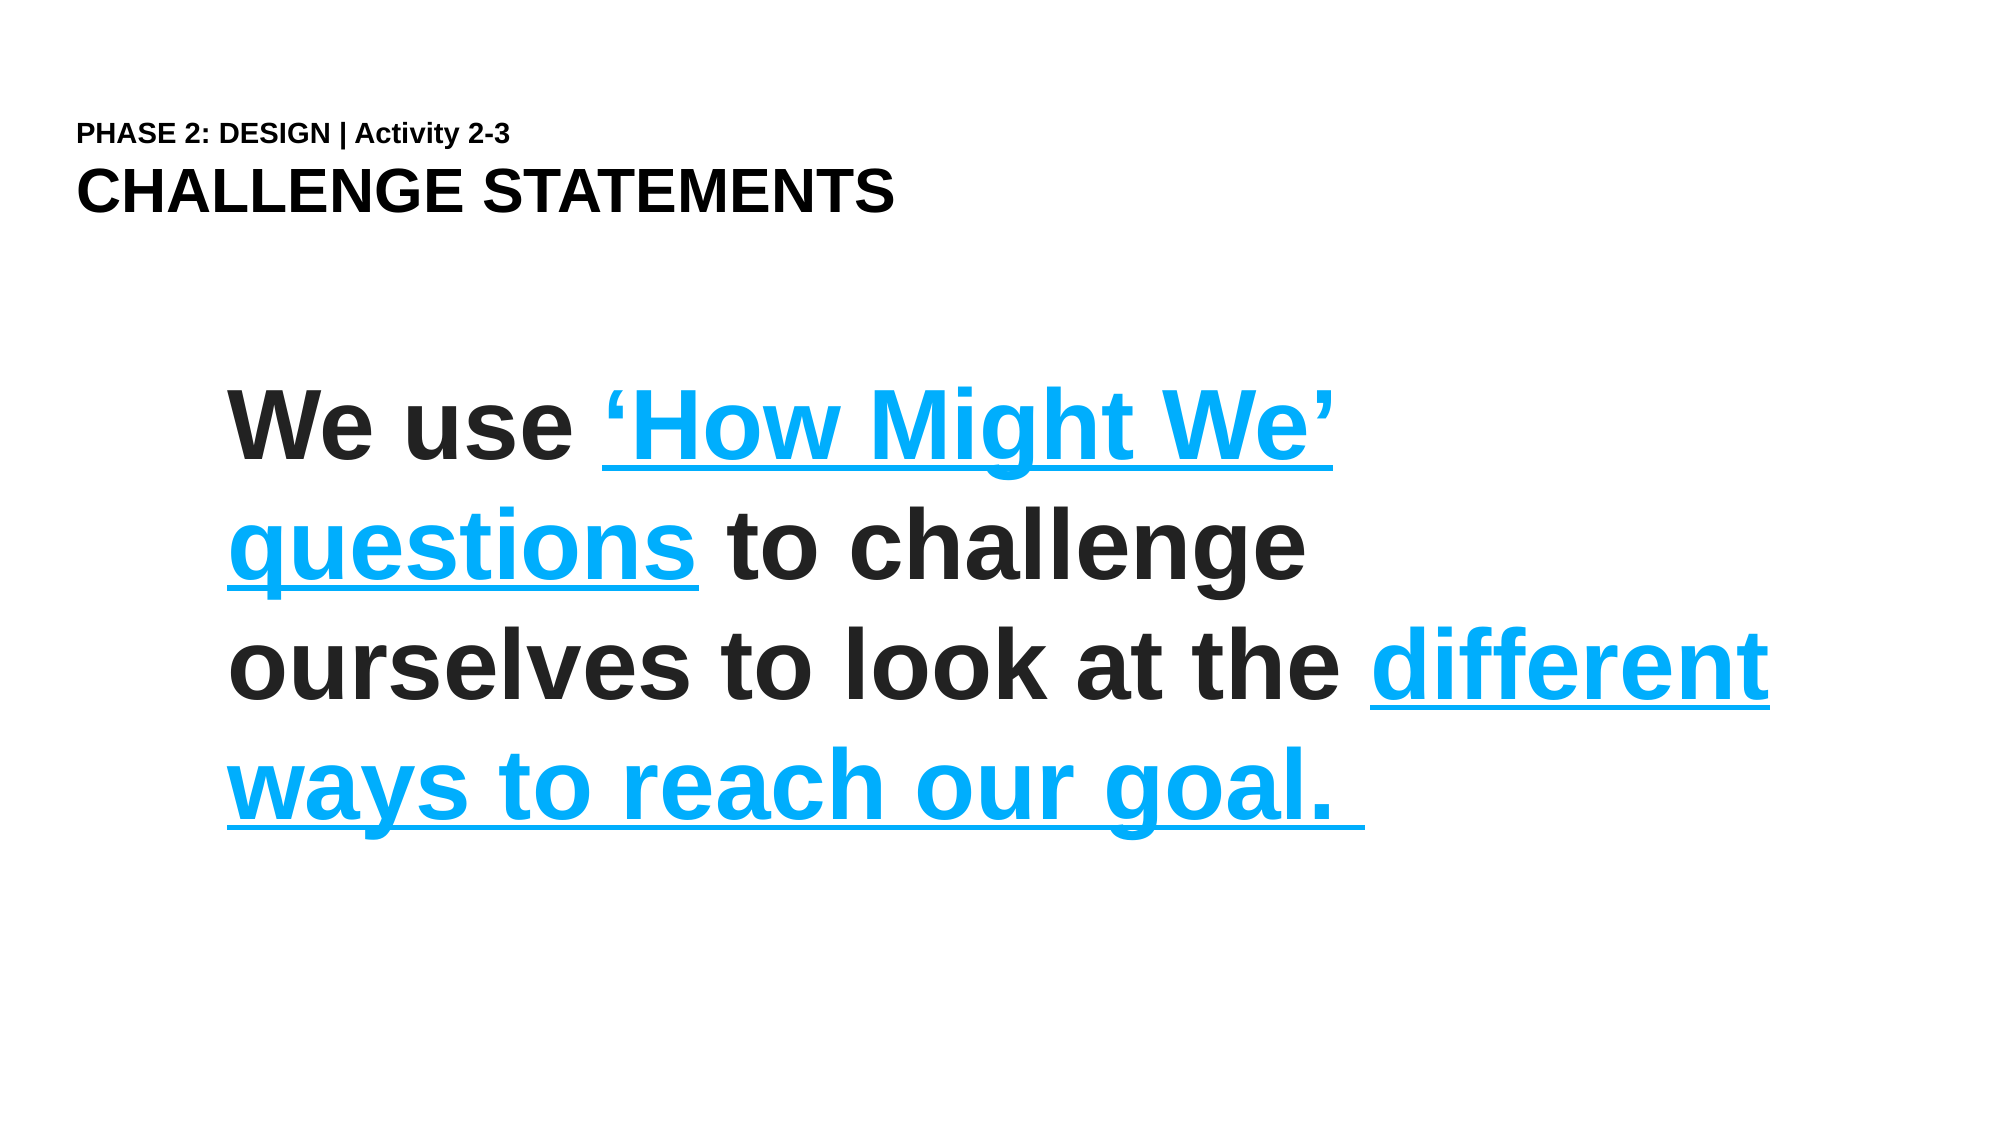

PHASE 2: DESIGN | Activity 2-3
CHALLENGE STATEMENTS
We use ‘How Might We’ questions to challenge ourselves to look at the different ways to reach our goal.